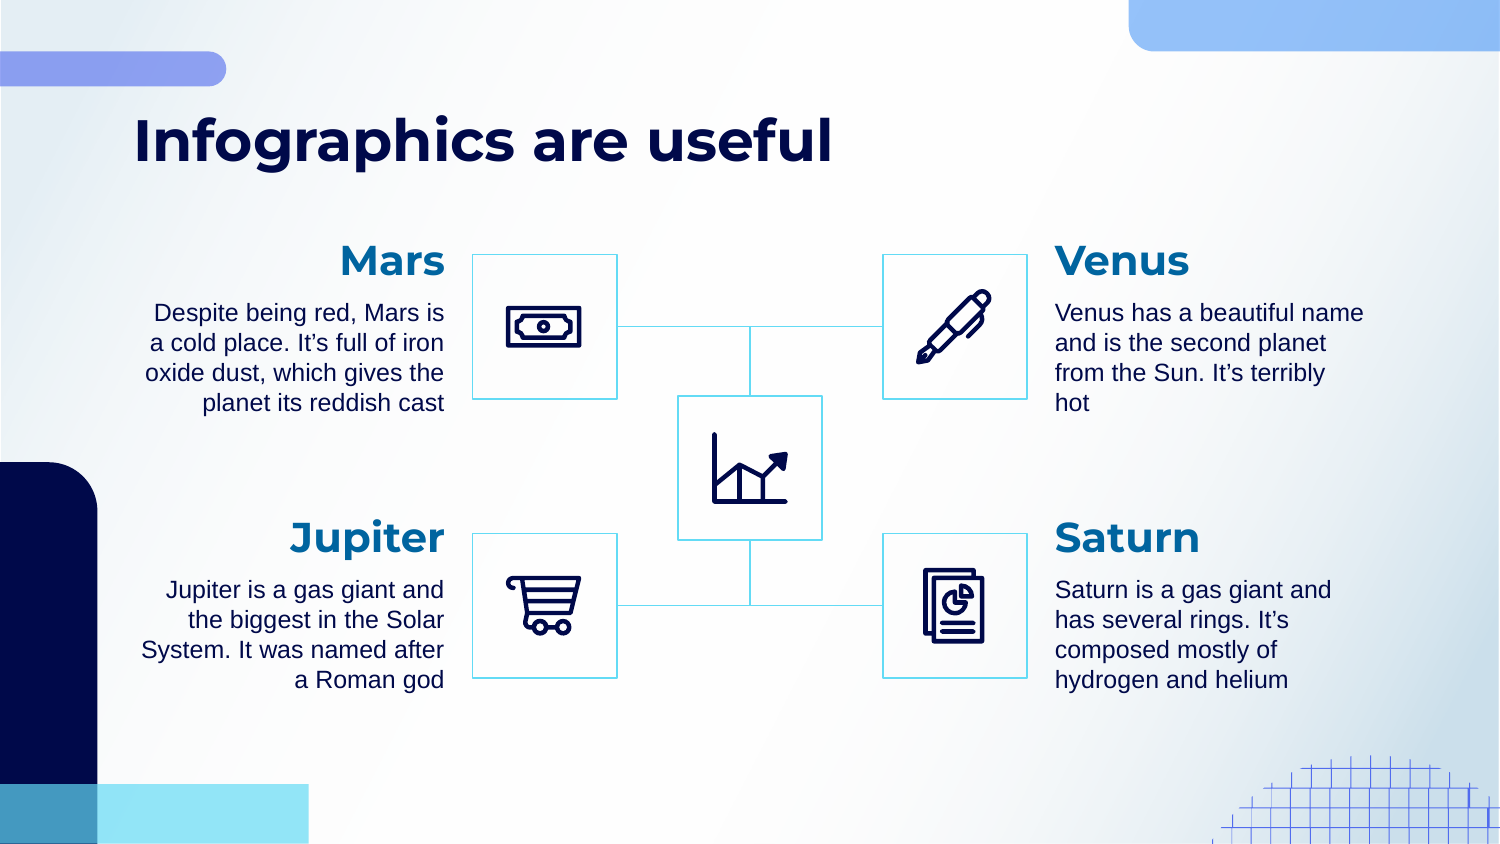

# Infographics are useful
Mars
Venus

Despite being red, Mars is a cold place. It’s full of iron oxide dust, which gives the planet its reddish cast
Venus has a beautiful name and is the second planet from the Sun. It’s terribly hot

Jupiter
Saturn

Jupiter is a gas giant and the biggest in the Solar System. It was named after a Roman god
Saturn is a gas giant and has several rings. It’s composed mostly of hydrogen and helium